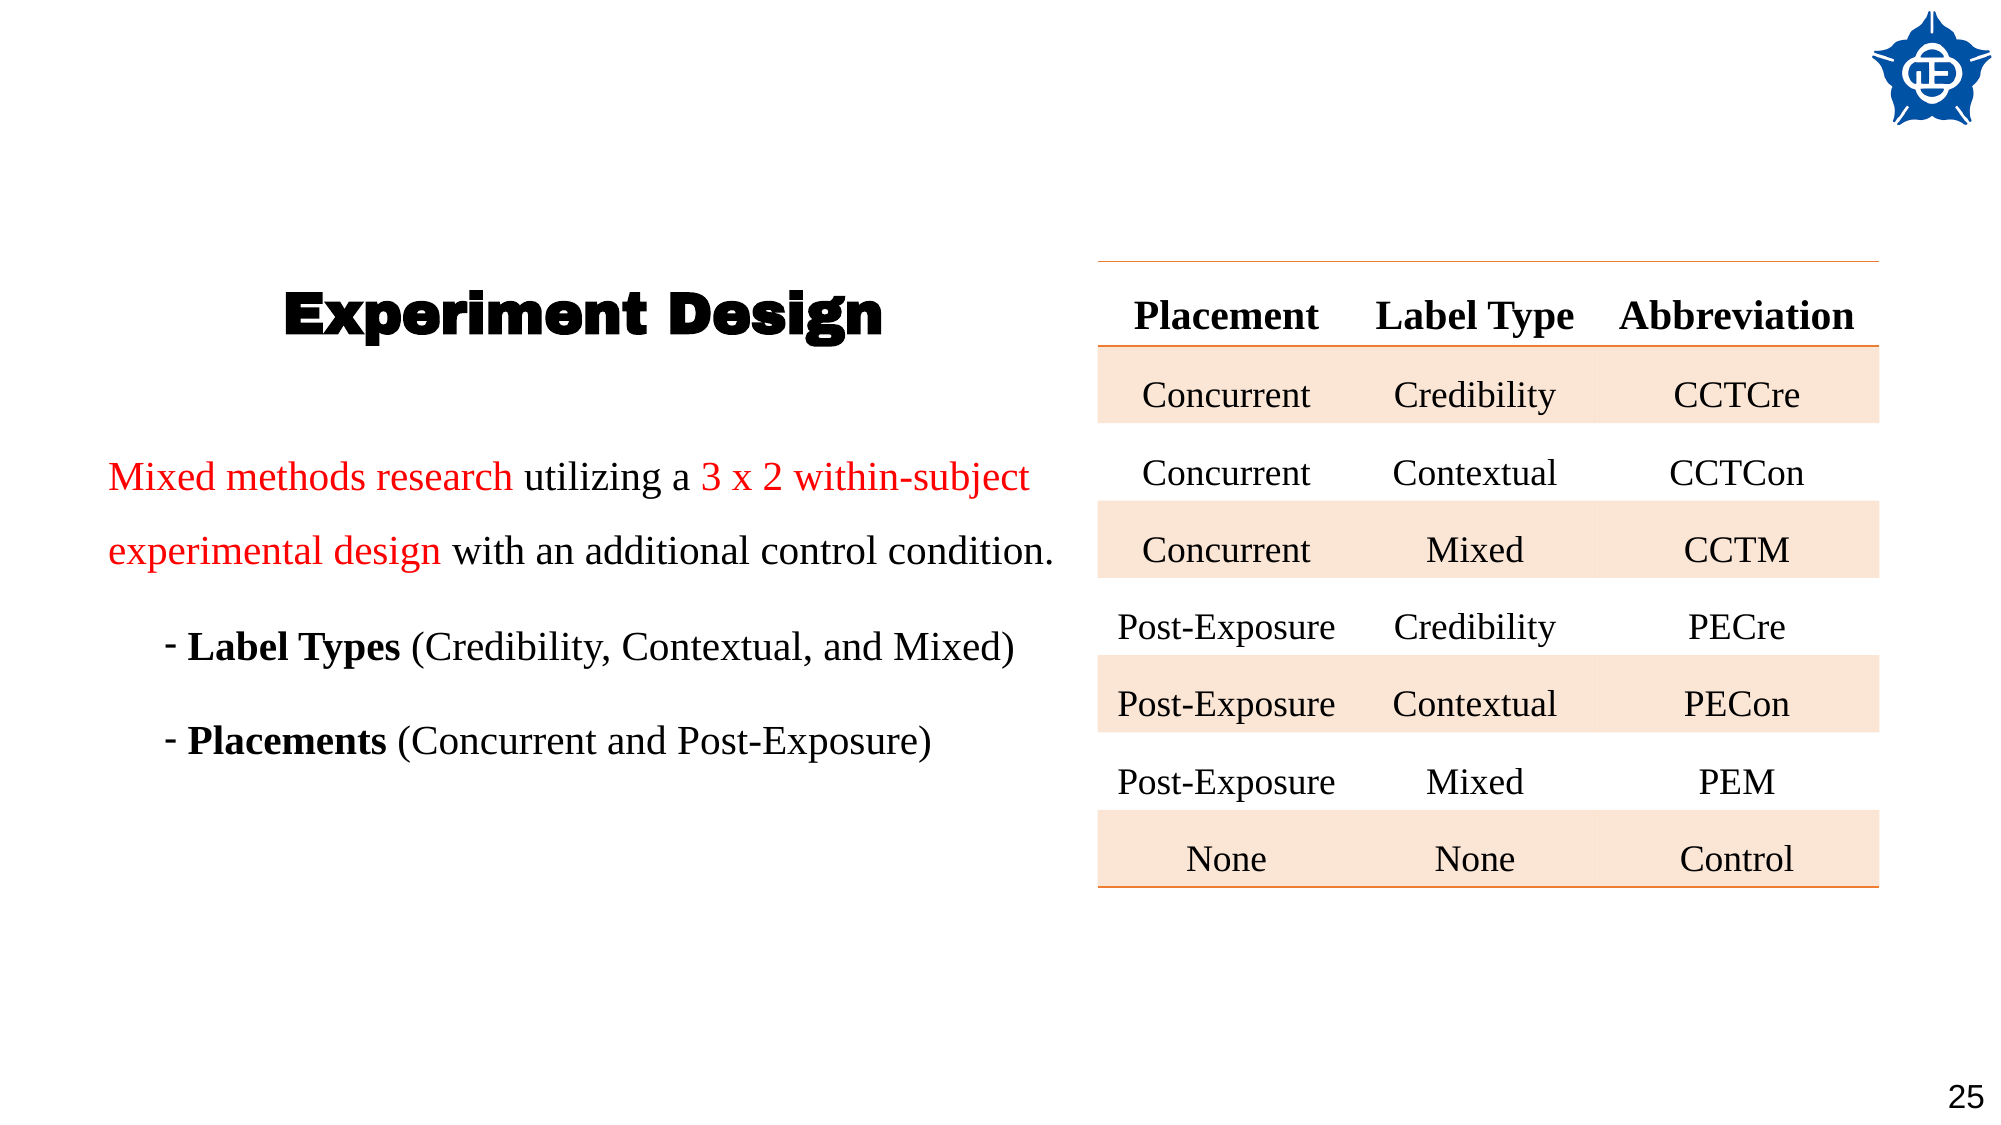

# Experiment Design
| Placement | Label Type | Abbreviation |
| --- | --- | --- |
| Concurrent | Credibility | CCTCre |
| Concurrent | Contextual | CCTCon |
| Concurrent | Mixed | CCTM |
| Post-Exposure | Credibility | PECre |
| Post-Exposure | Contextual | PECon |
| Post-Exposure | Mixed | PEM |
| None | None | Control |
Mixed methods research utilizing a 3 x 2 within-subject experimental design with an additional control condition.
 Label Types (Credibility, Contextual, and Mixed)
 Placements (Concurrent and Post-Exposure)

25